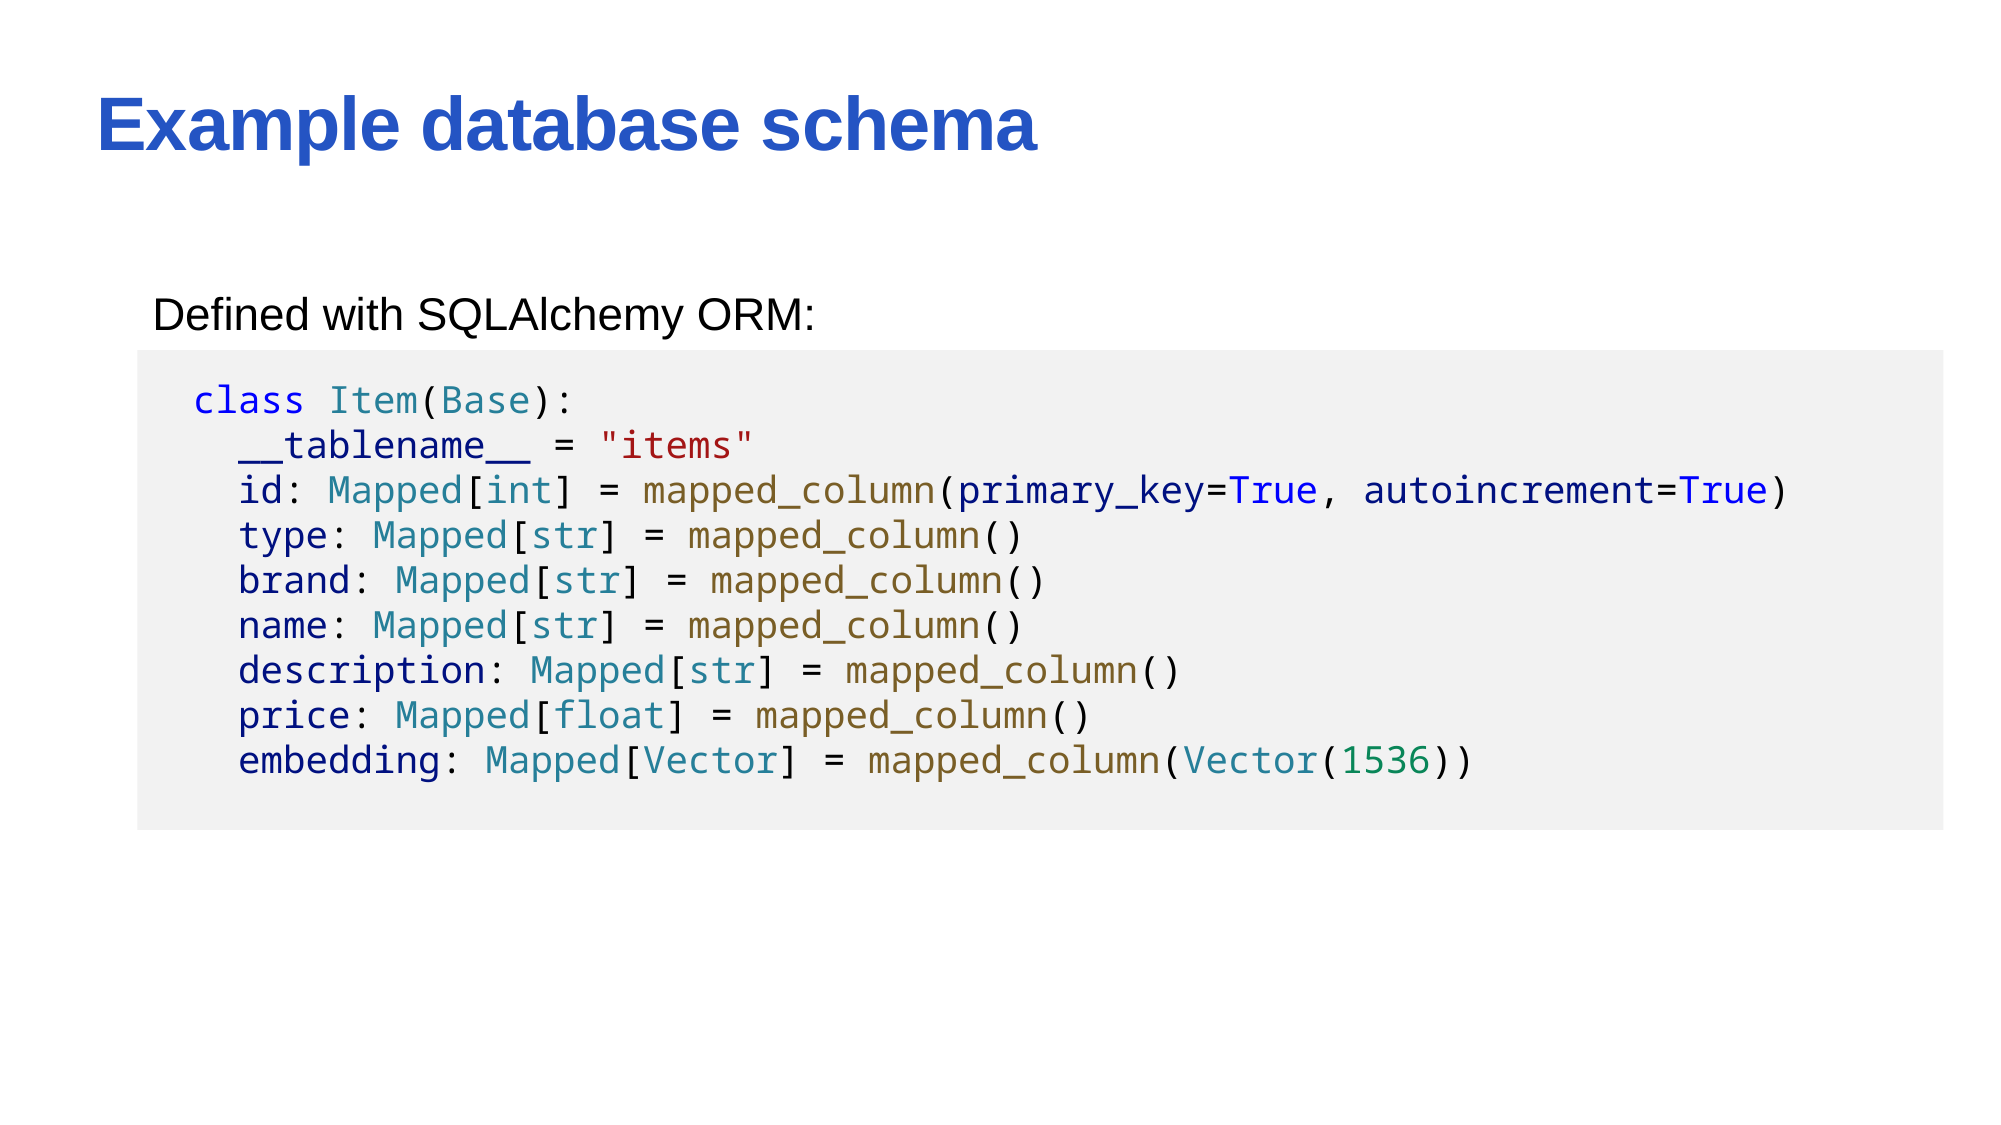

# Example database schema
Defined with SQLAlchemy ORM:

class Item(Base):
  __tablename__ = "items"
  id: Mapped[int] = mapped_column(primary_key=True, autoincrement=True)
  type: Mapped[str] = mapped_column()
  brand: Mapped[str] = mapped_column()
  name: Mapped[str] = mapped_column()
  description: Mapped[str] = mapped_column()
  price: Mapped[float] = mapped_column()
  embedding: Mapped[Vector] = mapped_column(Vector(1536))